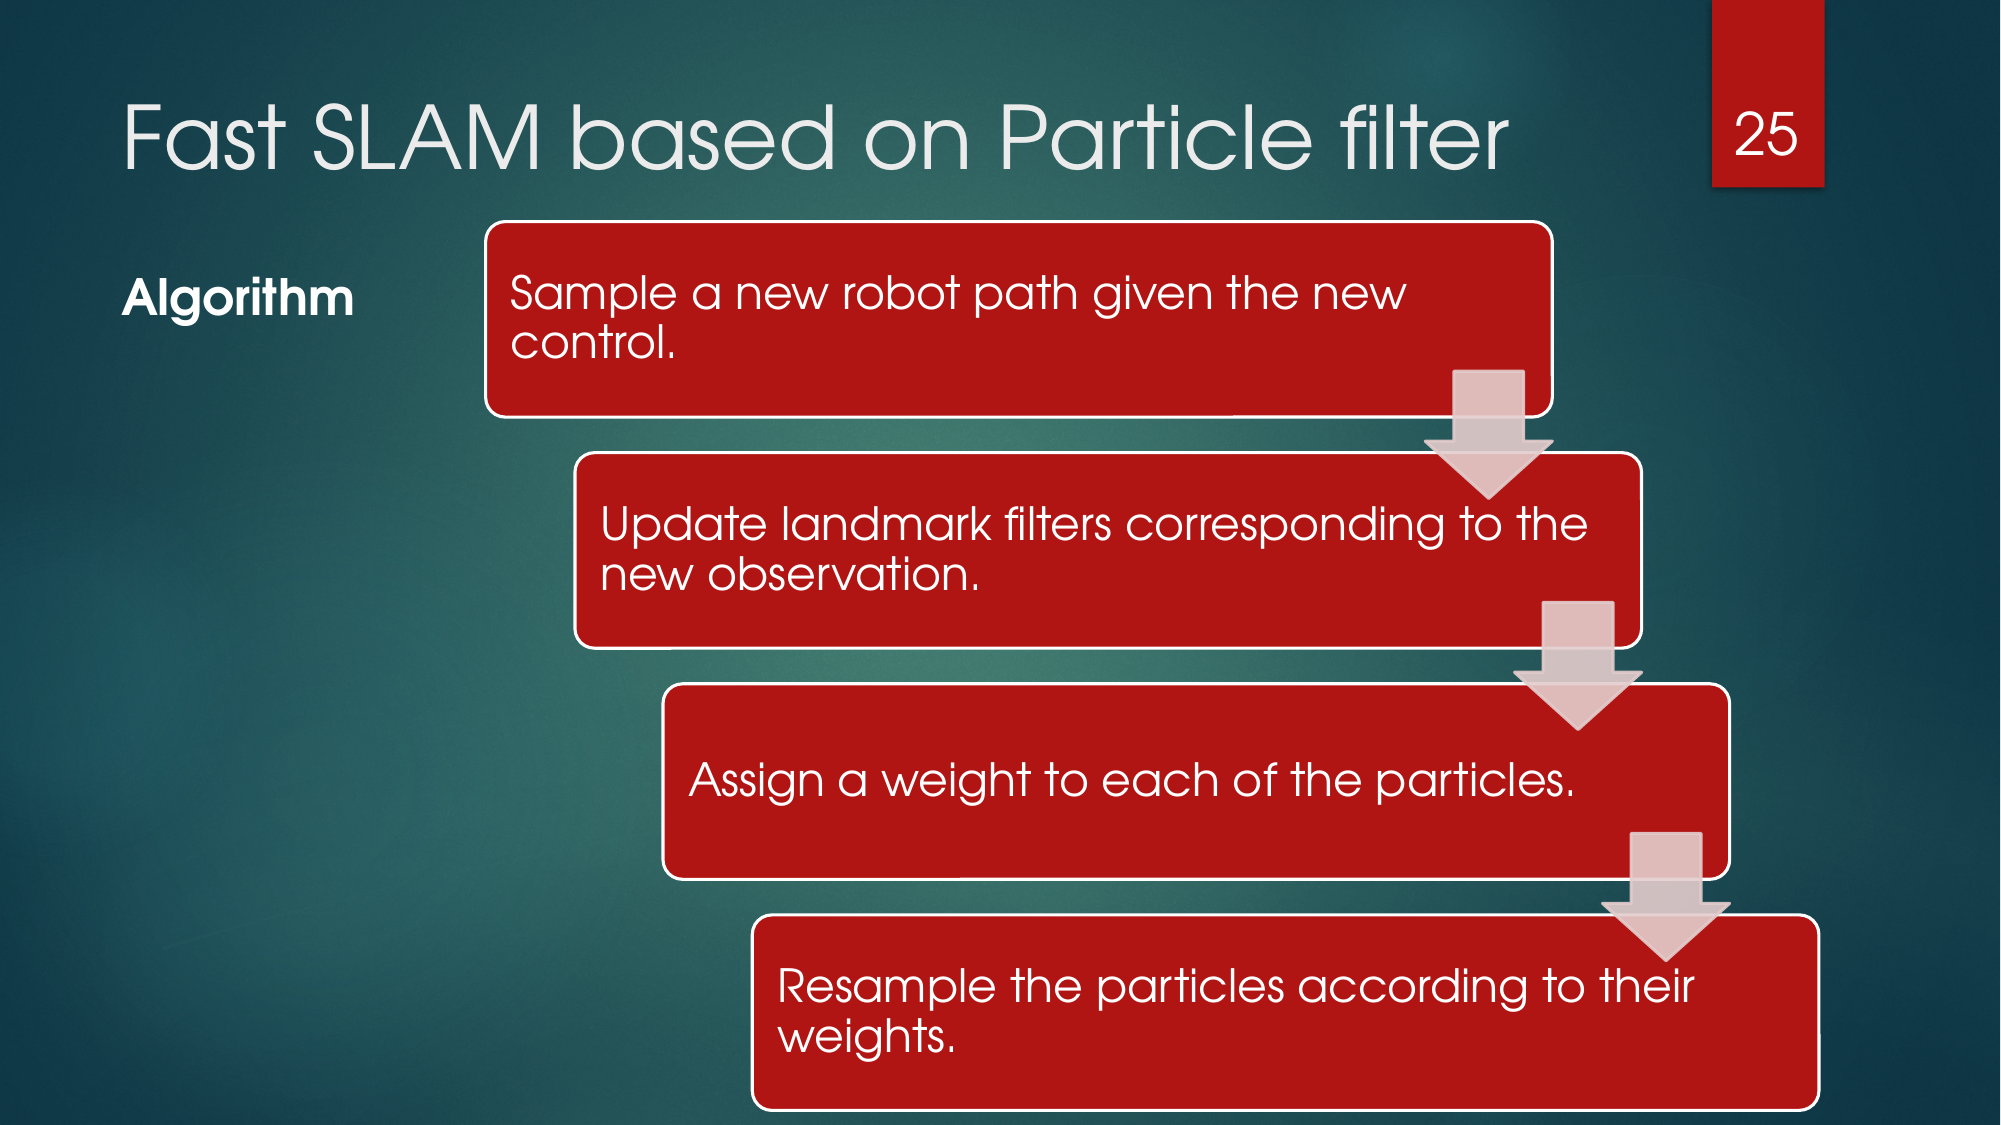

25
# Fast SLAM based on Particle filter
Sample a new robot path given the new control.
Update landmark filters corresponding to the new observation.
Assign a weight to each of the particles.
Resample the particles according to their weights.

Algorithm